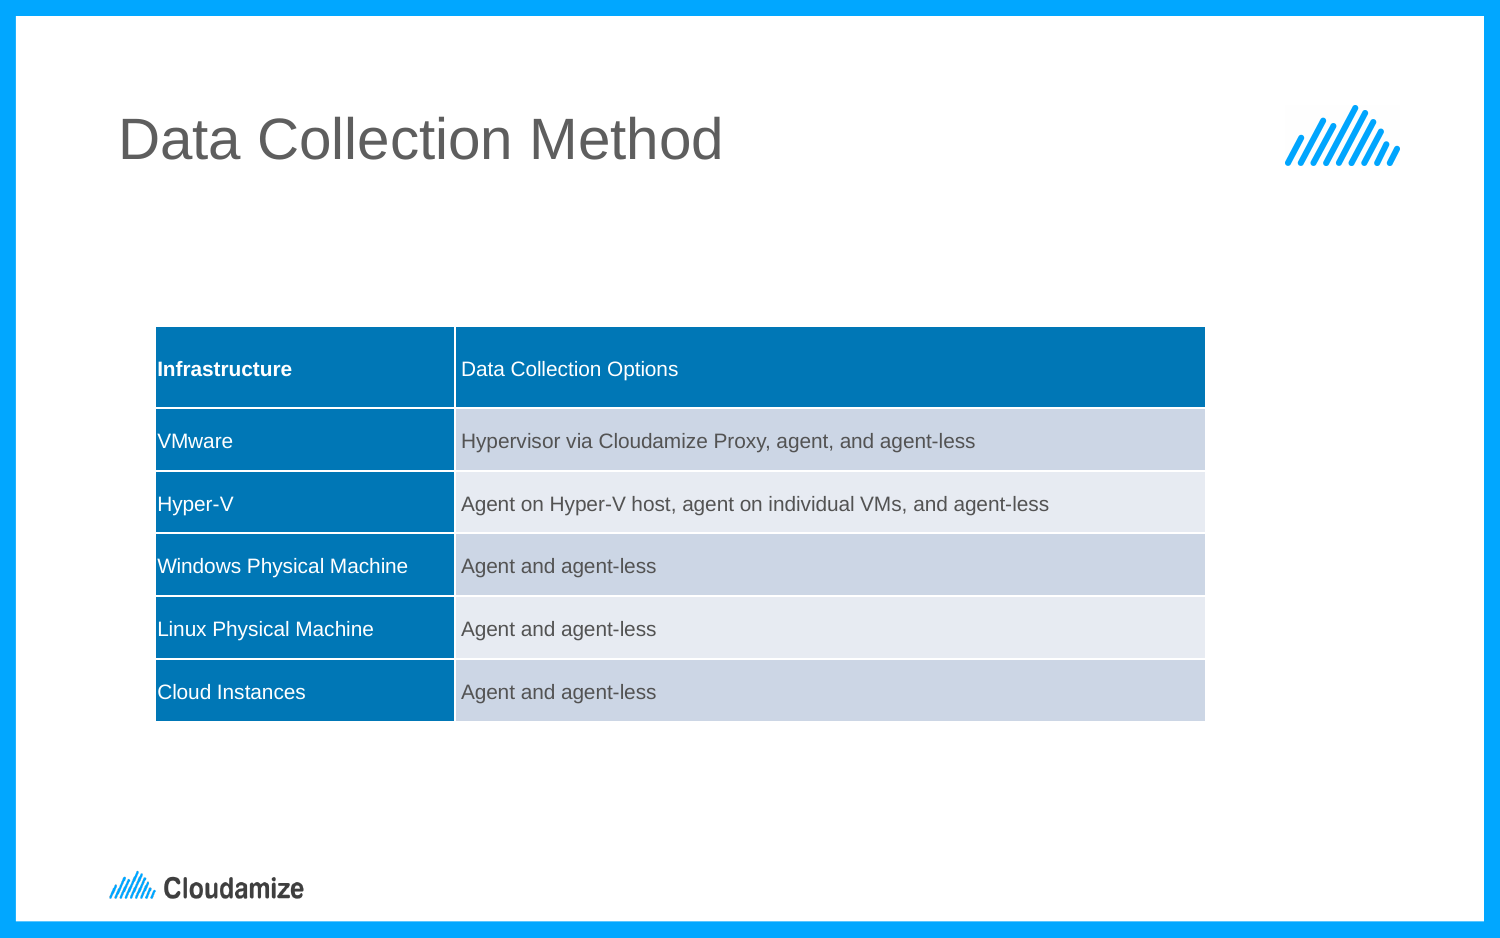

# Data Collection Method
| Infrastructure | Data Collection Options |
| --- | --- |
| VMware | Hypervisor via Cloudamize Proxy, agent, and agent-less |
| Hyper-V | Agent on Hyper-V host, agent on individual VMs, and agent-less |
| Windows Physical Machine | Agent and agent-less |
| Linux Physical Machine | Agent and agent-less |
| Cloud Instances | Agent and agent-less |